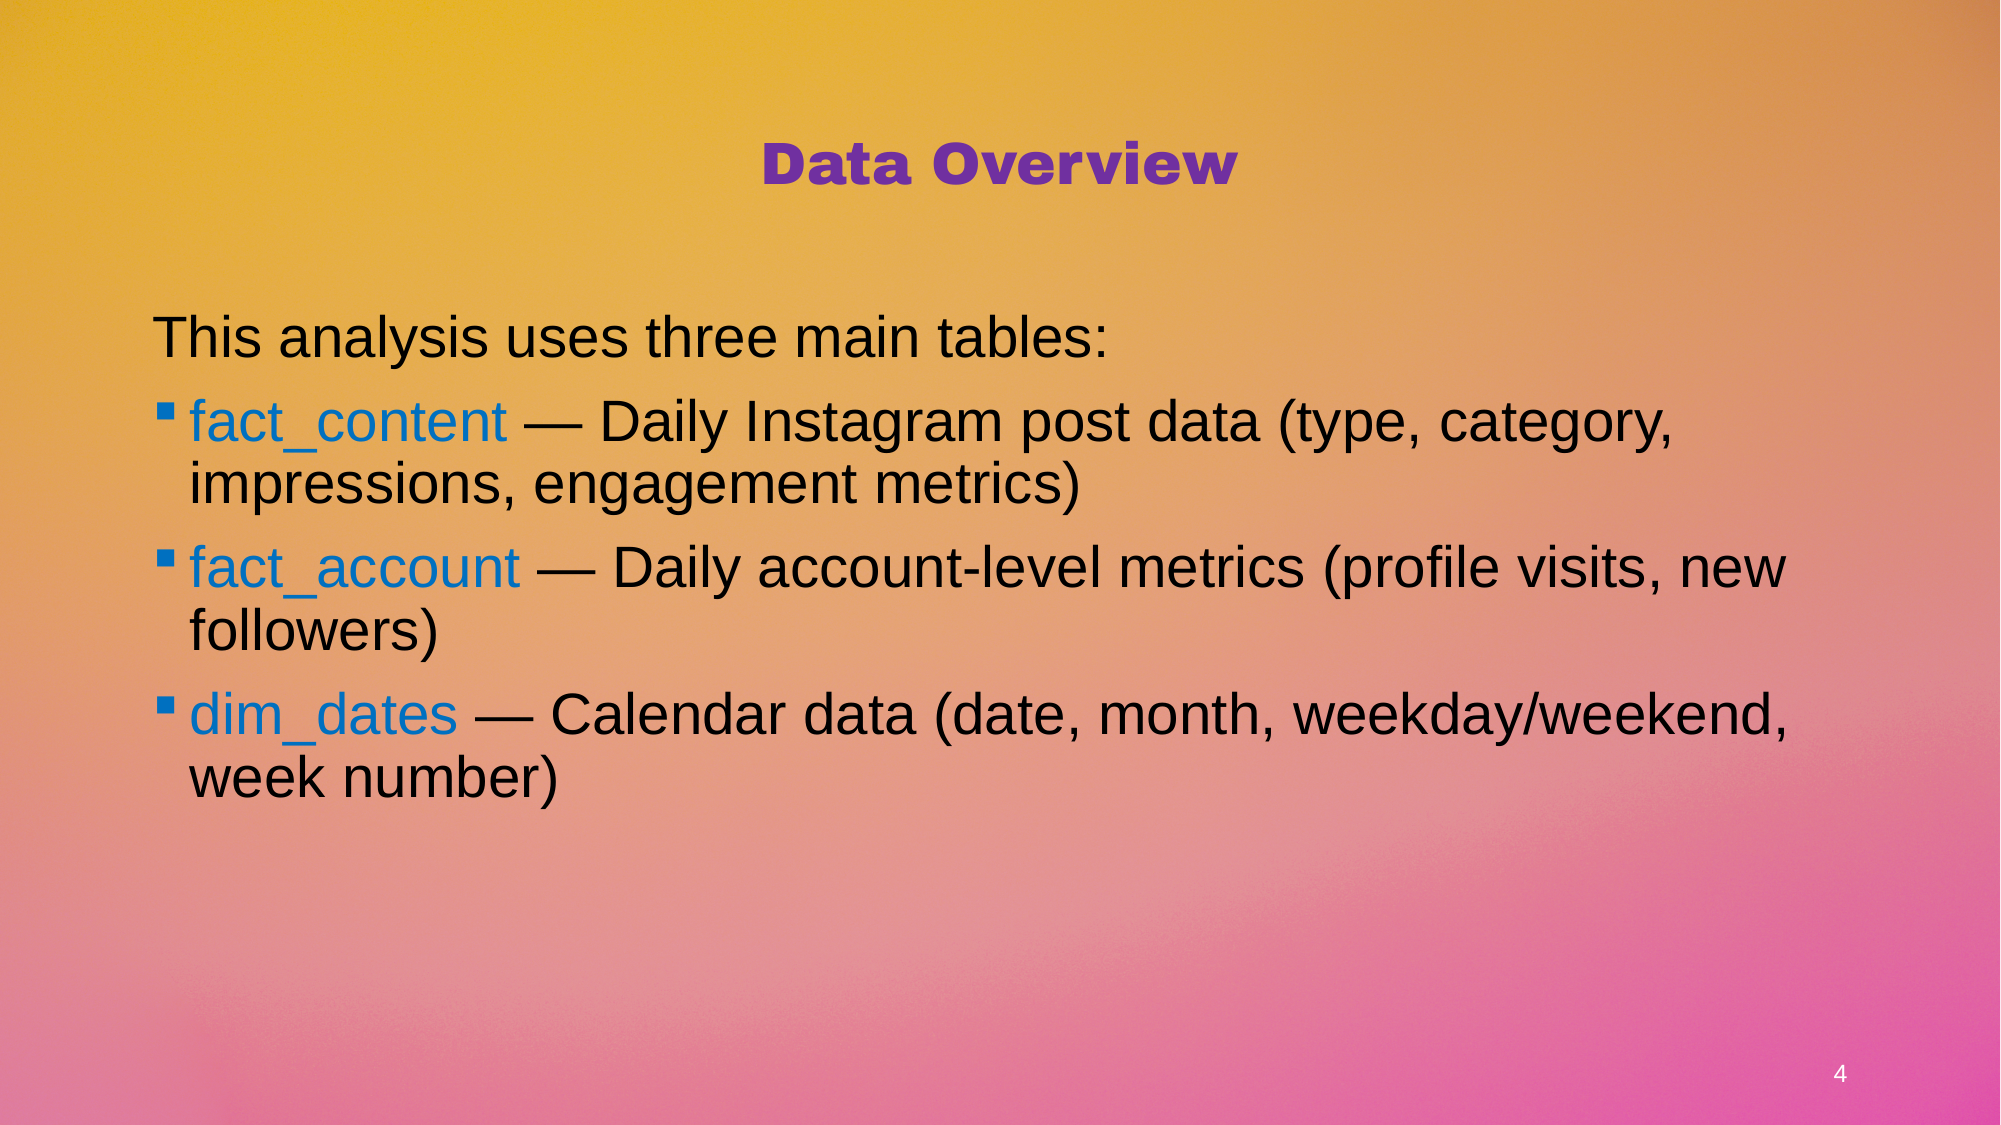

# Data Overview
This analysis uses three main tables:
fact_content — Daily Instagram post data (type, category, impressions, engagement metrics)
fact_account — Daily account-level metrics (profile visits, new followers)
dim_dates — Calendar data (date, month, weekday/weekend, week number)

4